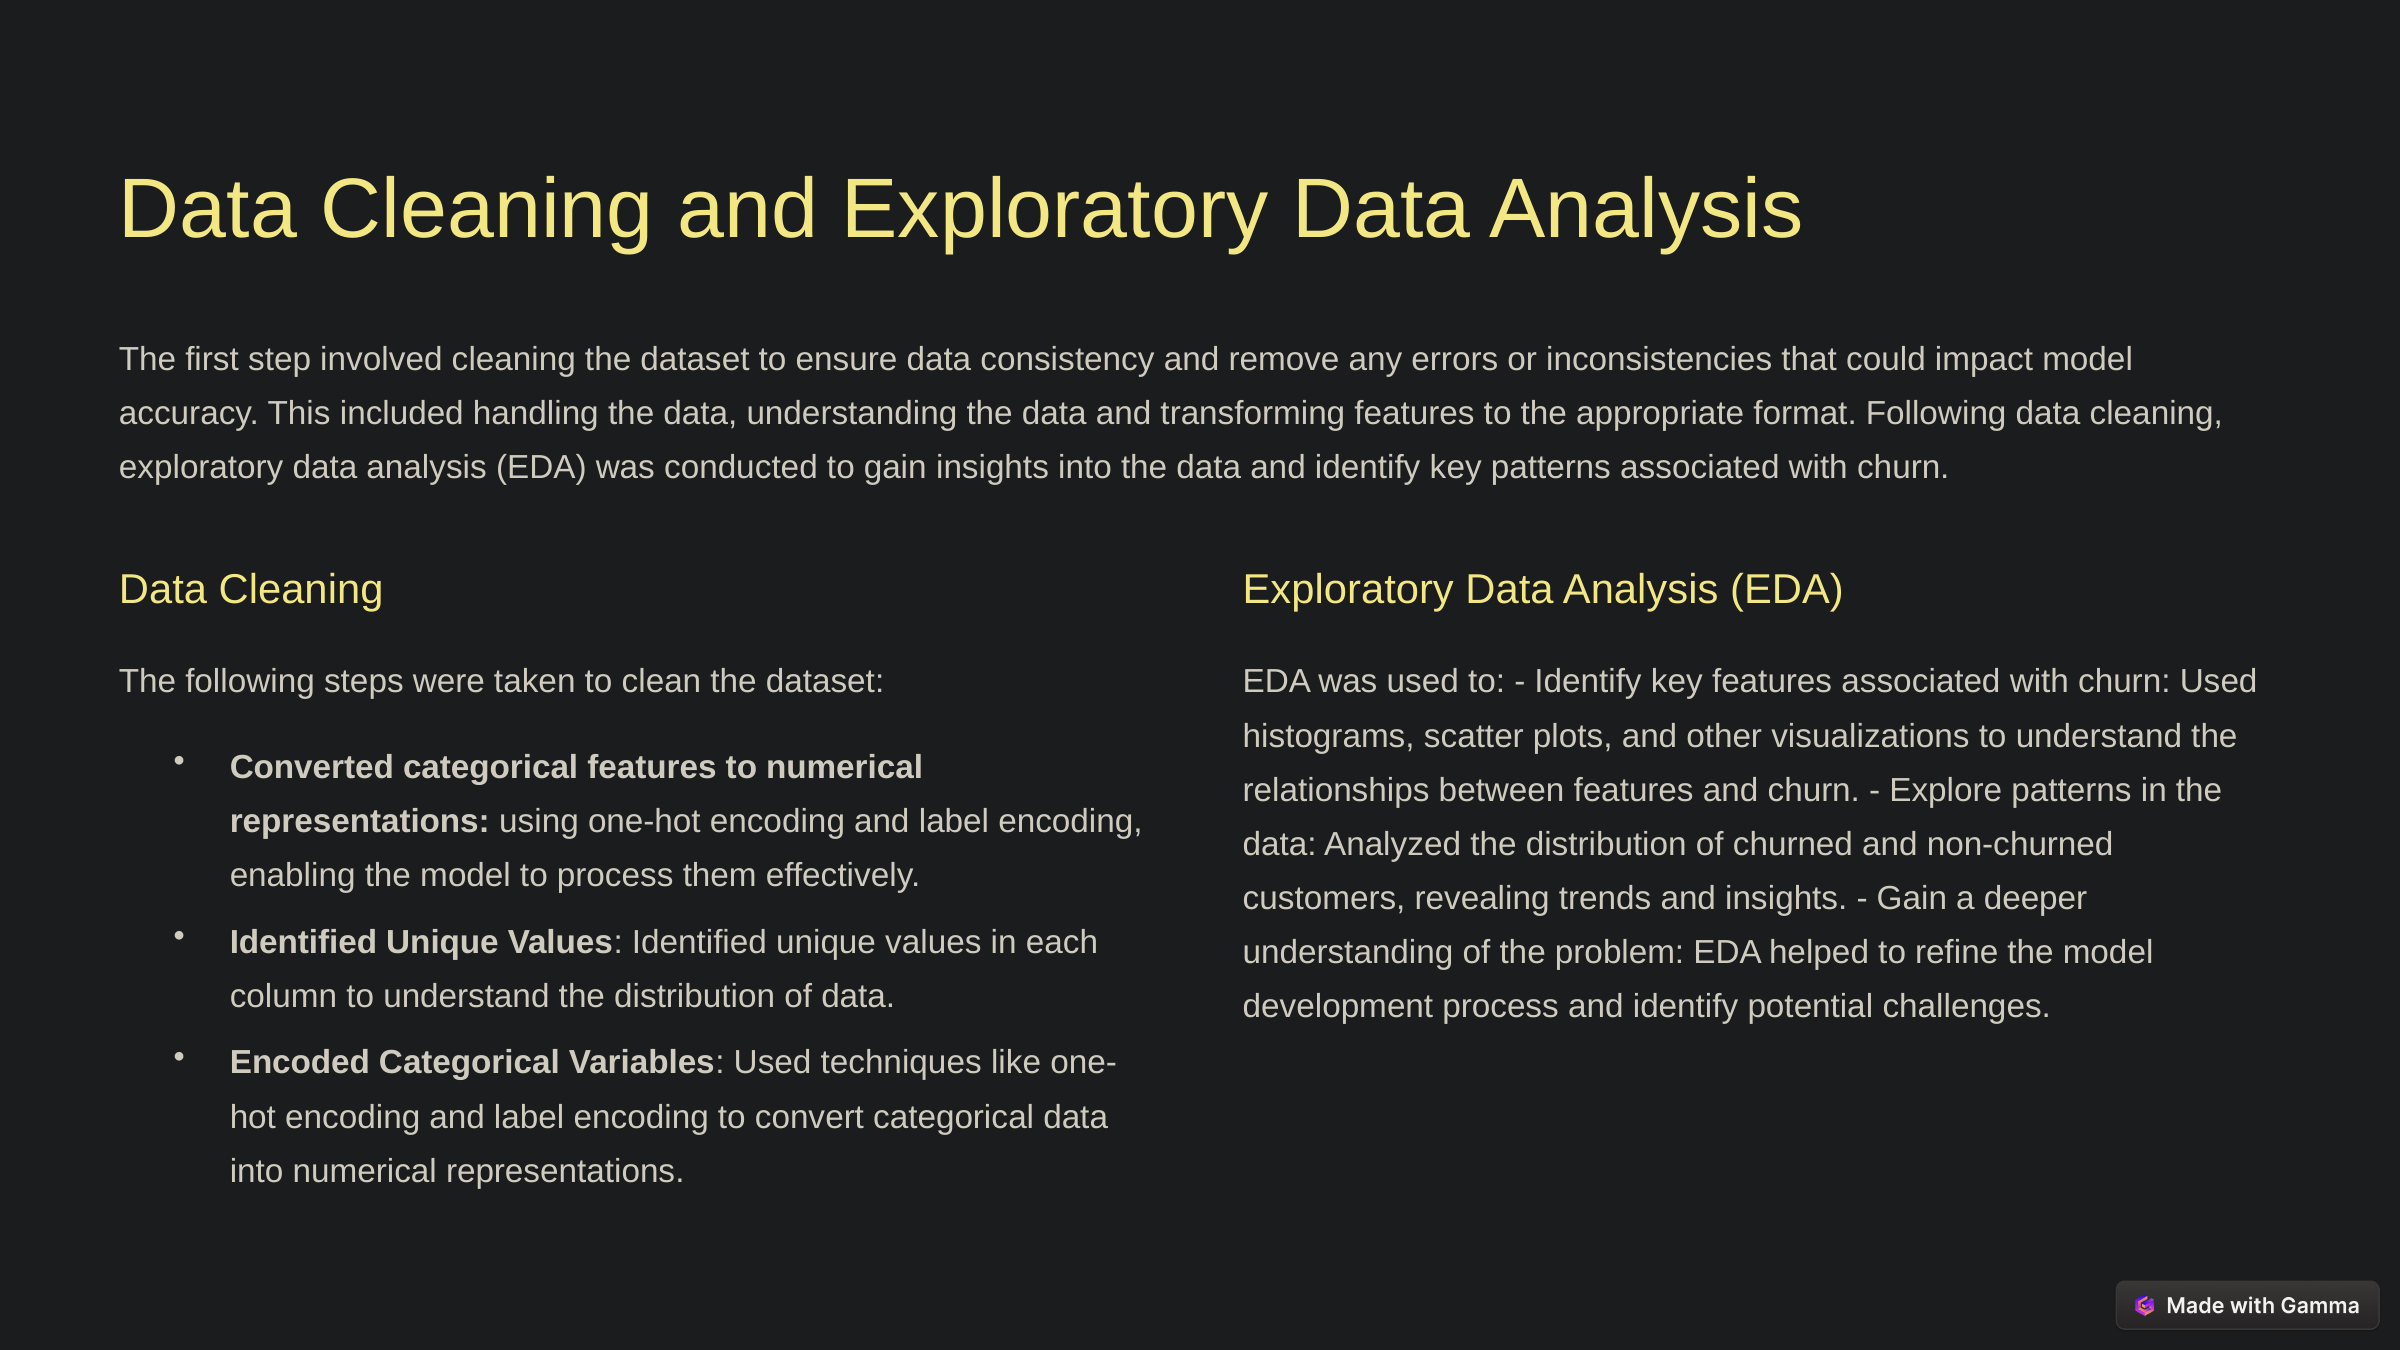

Data Cleaning and Exploratory Data Analysis
The first step involved cleaning the dataset to ensure data consistency and remove any errors or inconsistencies that could impact model accuracy. This included handling the data, understanding the data and transforming features to the appropriate format. Following data cleaning, exploratory data analysis (EDA) was conducted to gain insights into the data and identify key patterns associated with churn.
Data Cleaning
Exploratory Data Analysis (EDA)
The following steps were taken to clean the dataset:
EDA was used to: - Identify key features associated with churn: Used histograms, scatter plots, and other visualizations to understand the relationships between features and churn. - Explore patterns in the data: Analyzed the distribution of churned and non-churned customers, revealing trends and insights. - Gain a deeper understanding of the problem: EDA helped to refine the model development process and identify potential challenges.
Converted categorical features to numerical representations: using one-hot encoding and label encoding, enabling the model to process them effectively.
Identified Unique Values: Identified unique values in each column to understand the distribution of data.
Encoded Categorical Variables: Used techniques like one-hot encoding and label encoding to convert categorical data into numerical representations.